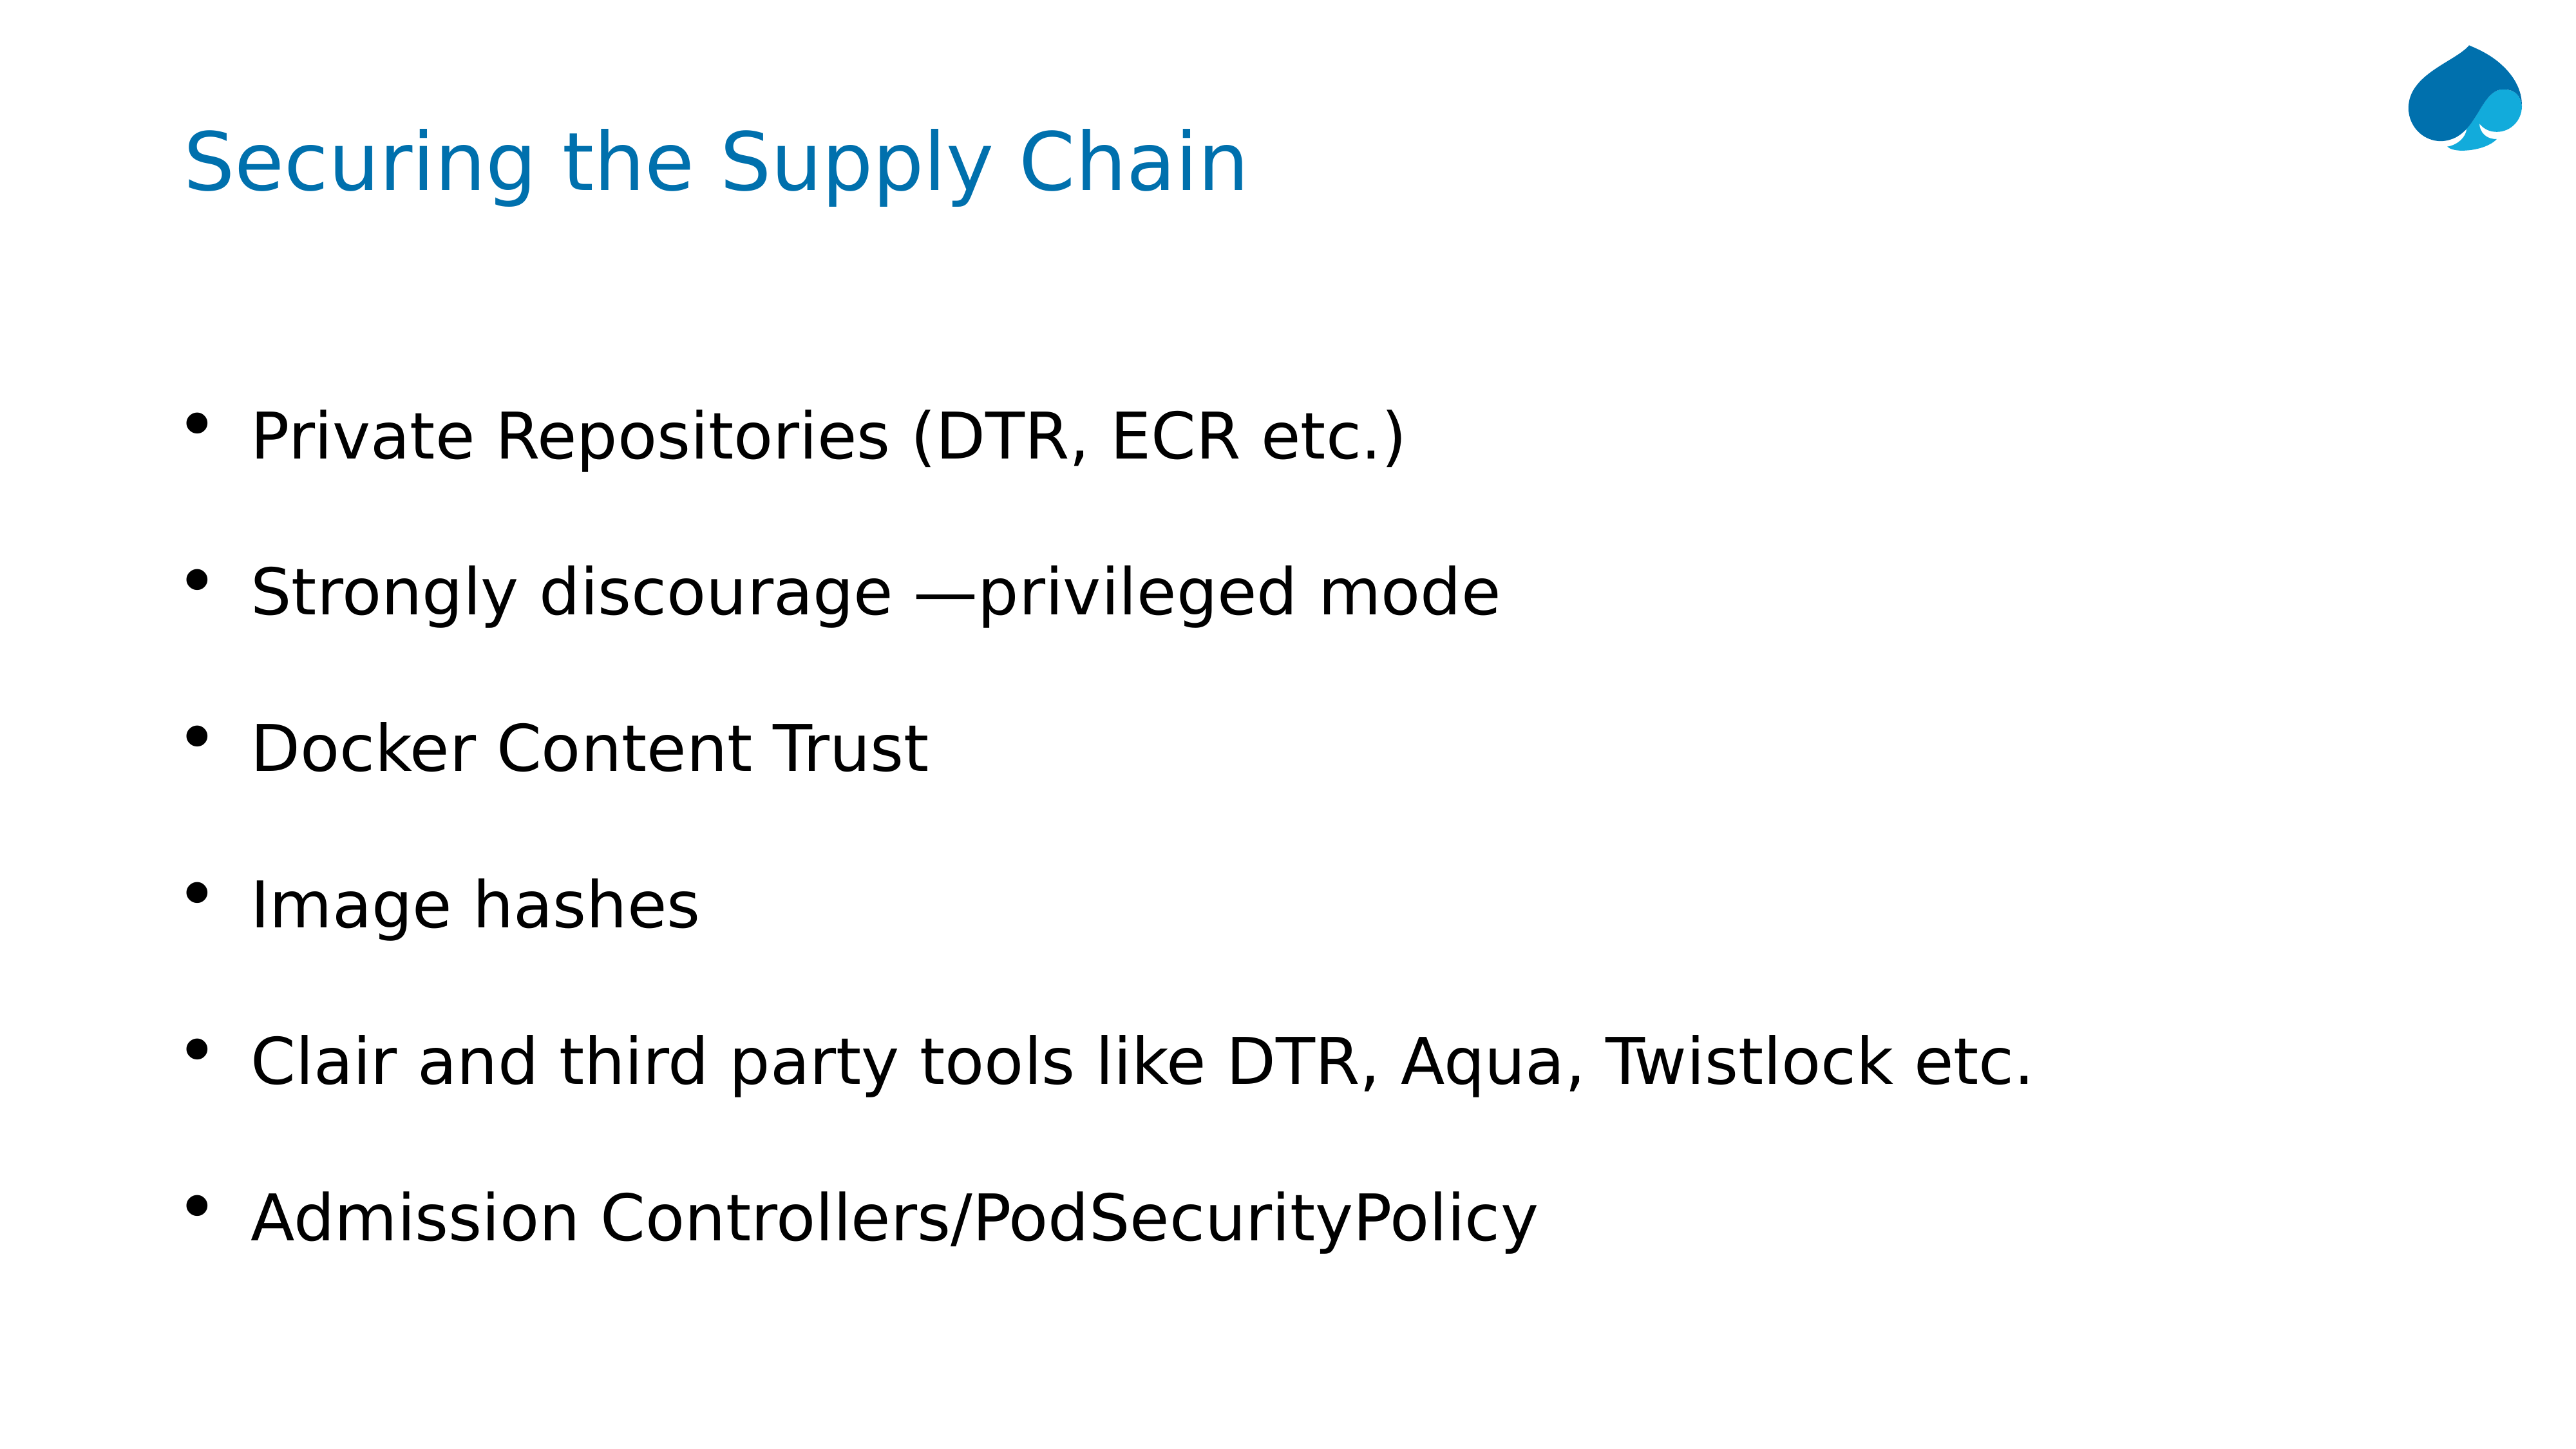

# Securing the Supply Chain

Private Repositories (DTR, ECR etc.)
Strongly discourage —privileged mode
Docker Content Trust
Image hashes
Clair and third party tools like DTR, Aqua, Twistlock etc.
Admission Controllers/PodSecurityPolicy